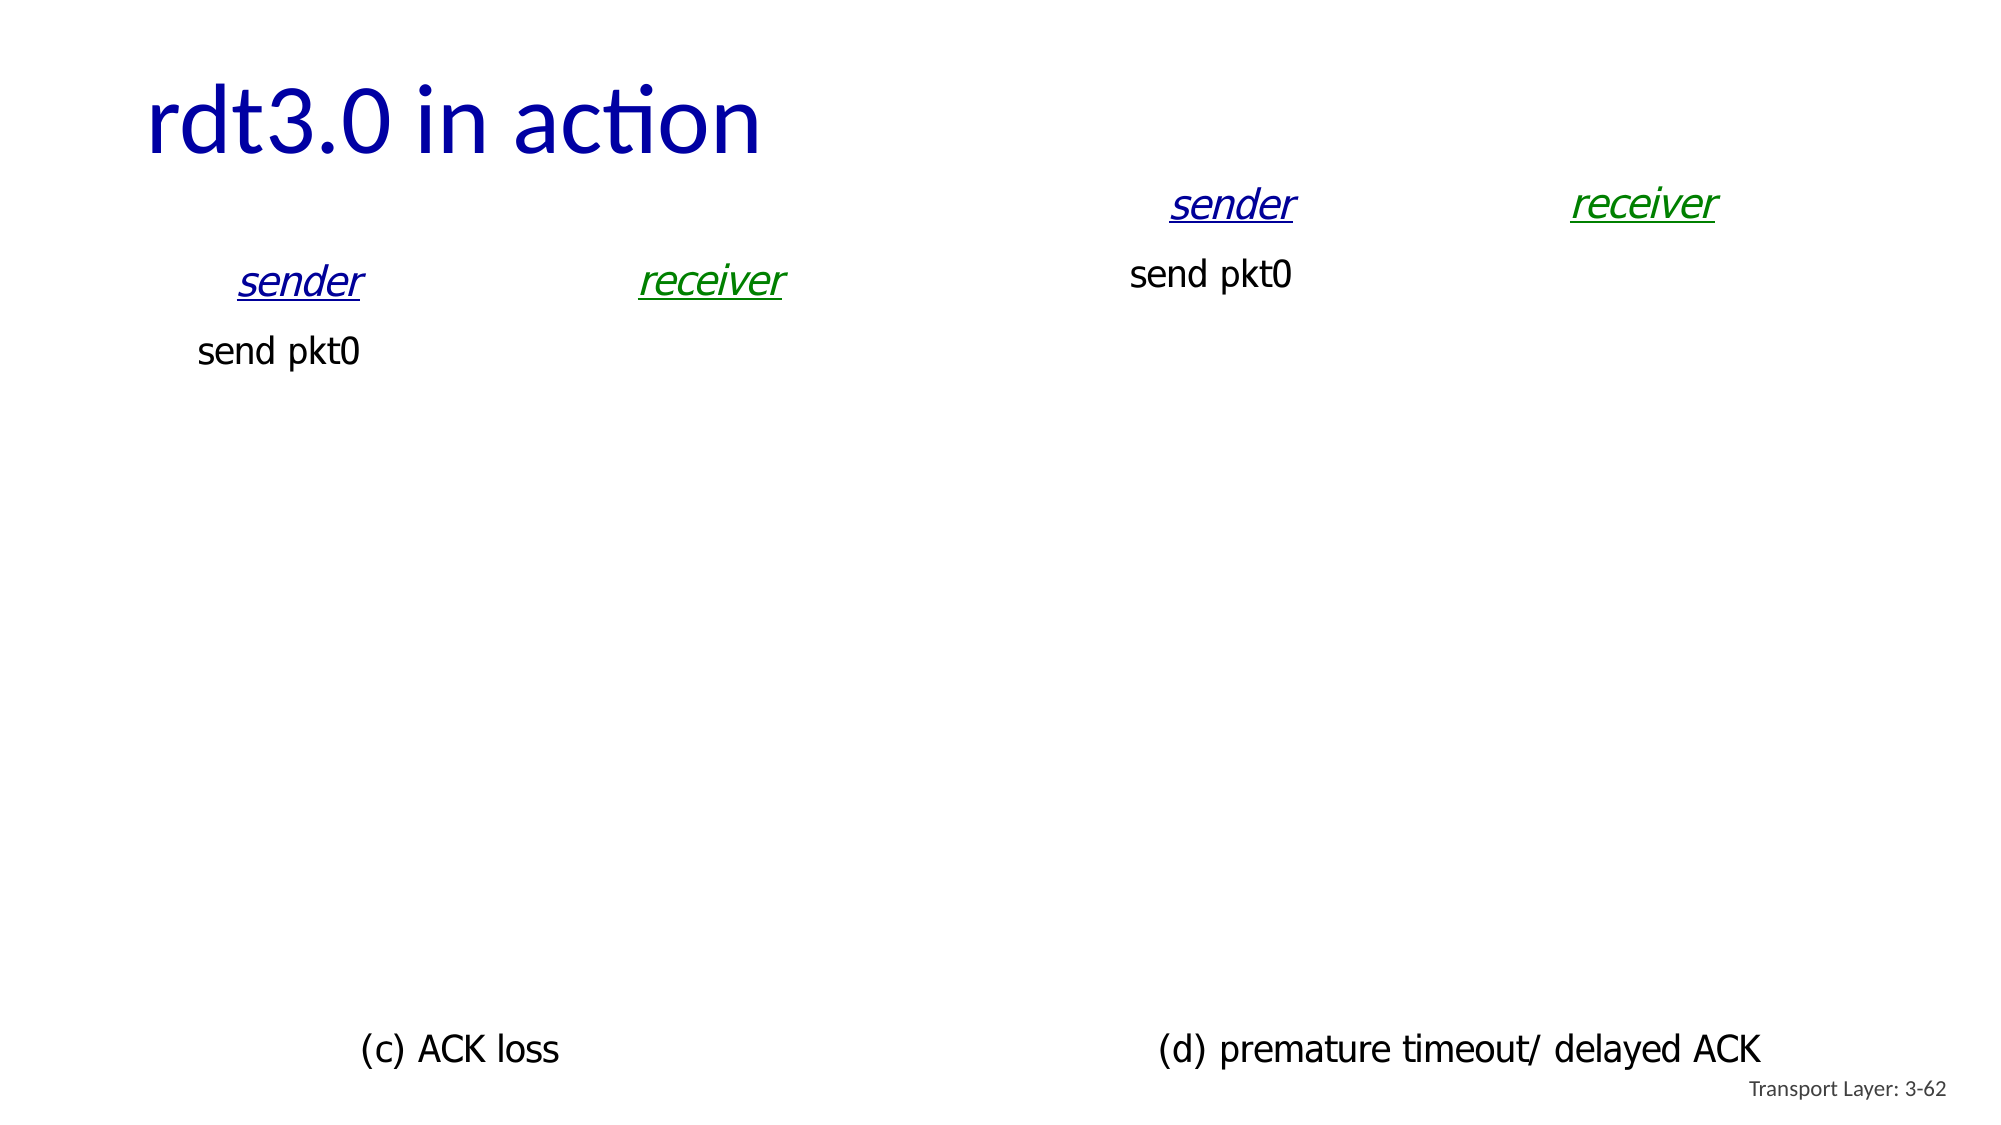

# rdt3.0 in action
receiver
sender
send pkt0
receiver
sender

send pkt0

(d) premature timeout/ delayed ACK
(c) ACK loss
Transport Layer: 3-62